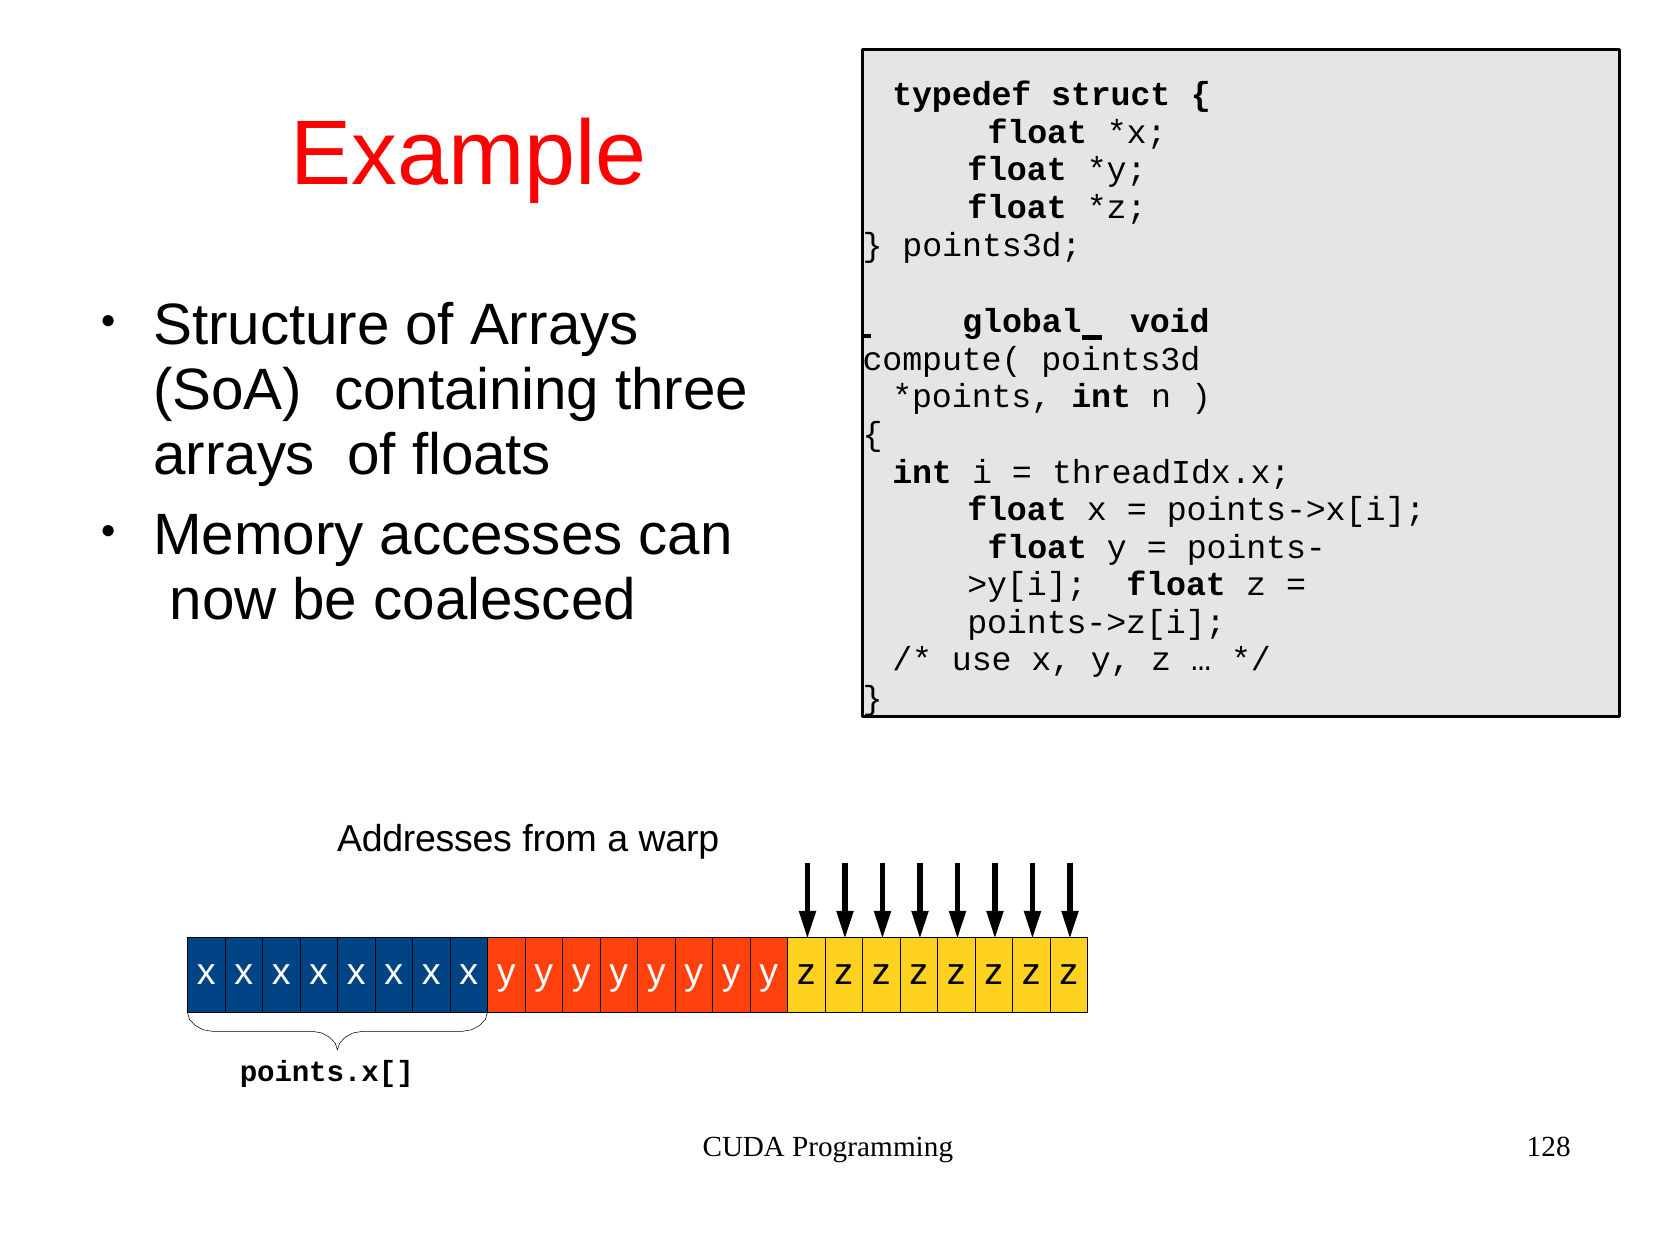

typedef struct {  float *x;  float *y;  float *z;
} points3d;

 	global 	void
compute( points3d *points, int n )
{
int i = threadIdx.x;  float x = points->x[i];  float y = points->y[i];  float z = points->z[i];
/* use x, y, z … */
}
# Example
Structure of Arrays (SoA)  containing three arrays  of floats
Memory accesses can  now be coalesced
●
●
Addresses from a warp

| x | x | x | x | x | x | x | x | y | y | y | y | y | y | y | y | z | z | z | z | z | z | z | z |
| --- | --- | --- | --- | --- | --- | --- | --- | --- | --- | --- | --- | --- | --- | --- | --- | --- | --- | --- | --- | --- | --- | --- | --- |

points.x[]
CUDA Programming
128